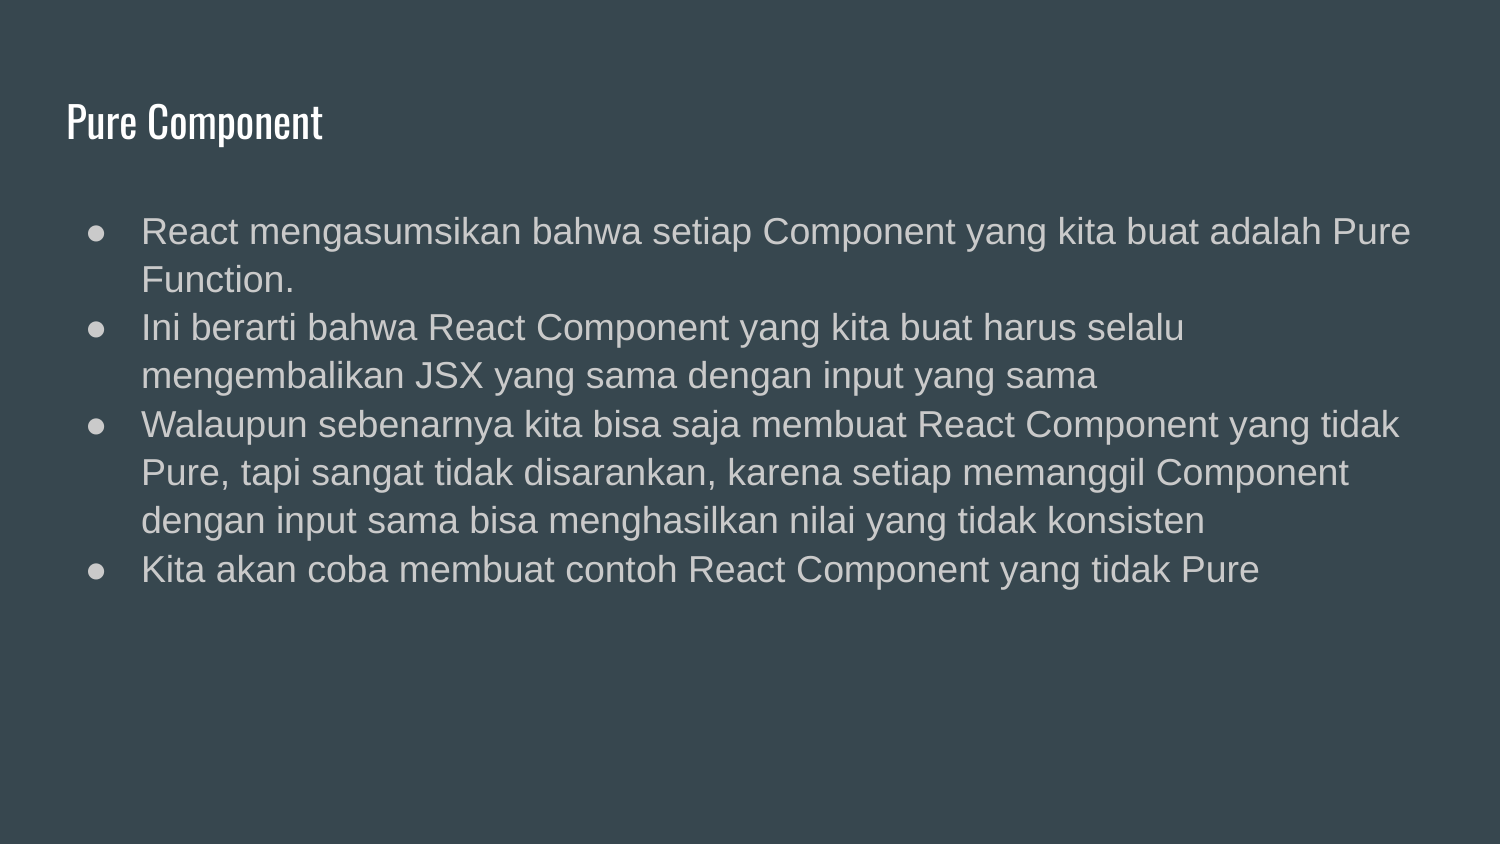

# Pure Component
React mengasumsikan bahwa setiap Component yang kita buat adalah Pure Function.
Ini berarti bahwa React Component yang kita buat harus selalu mengembalikan JSX yang sama dengan input yang sama
Walaupun sebenarnya kita bisa saja membuat React Component yang tidak Pure, tapi sangat tidak disarankan, karena setiap memanggil Component dengan input sama bisa menghasilkan nilai yang tidak konsisten
Kita akan coba membuat contoh React Component yang tidak Pure